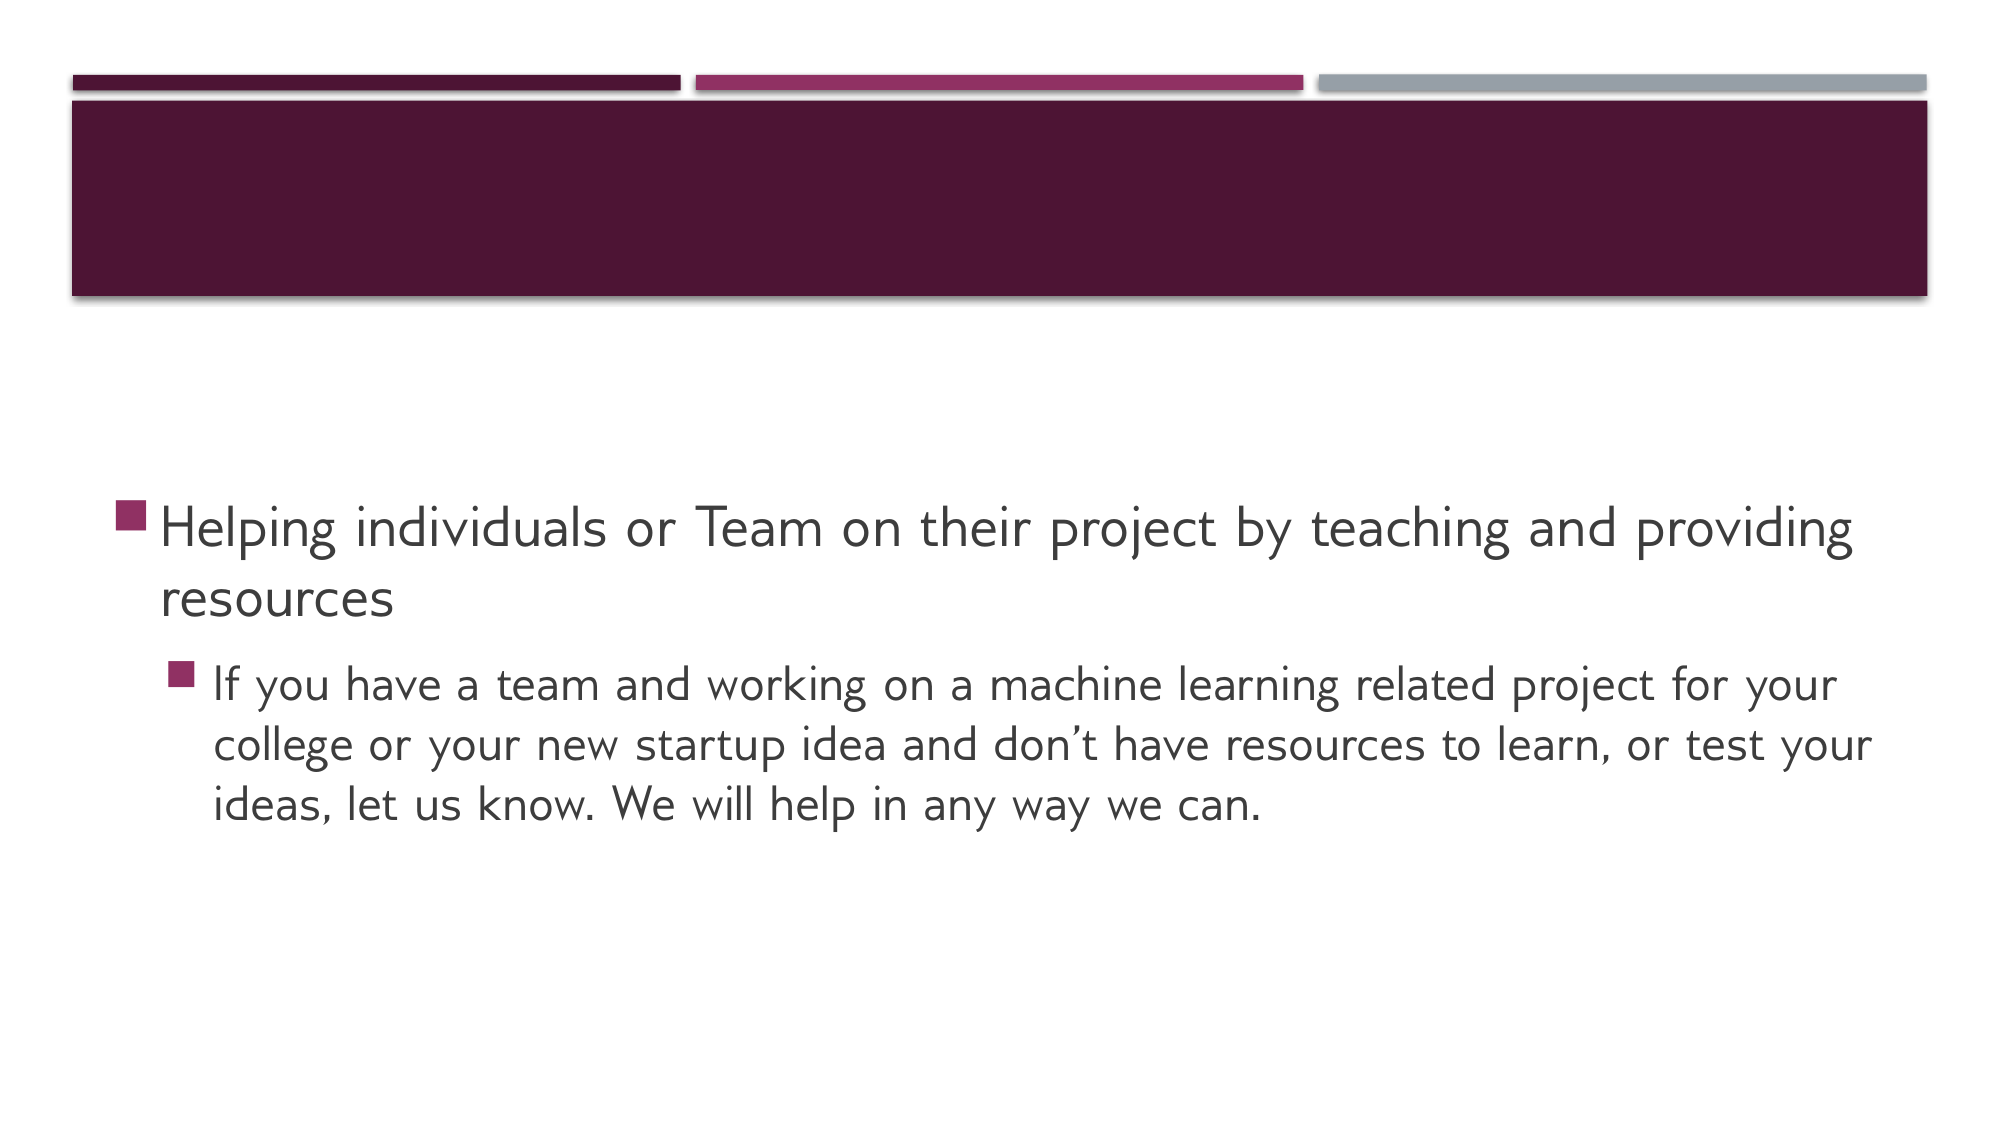

#
Helping individuals or Team on their project by teaching and providing resources
If you have a team and working on a machine learning related project for your college or your new startup idea and don’t have resources to learn, or test your ideas, let us know. We will help in any way we can.